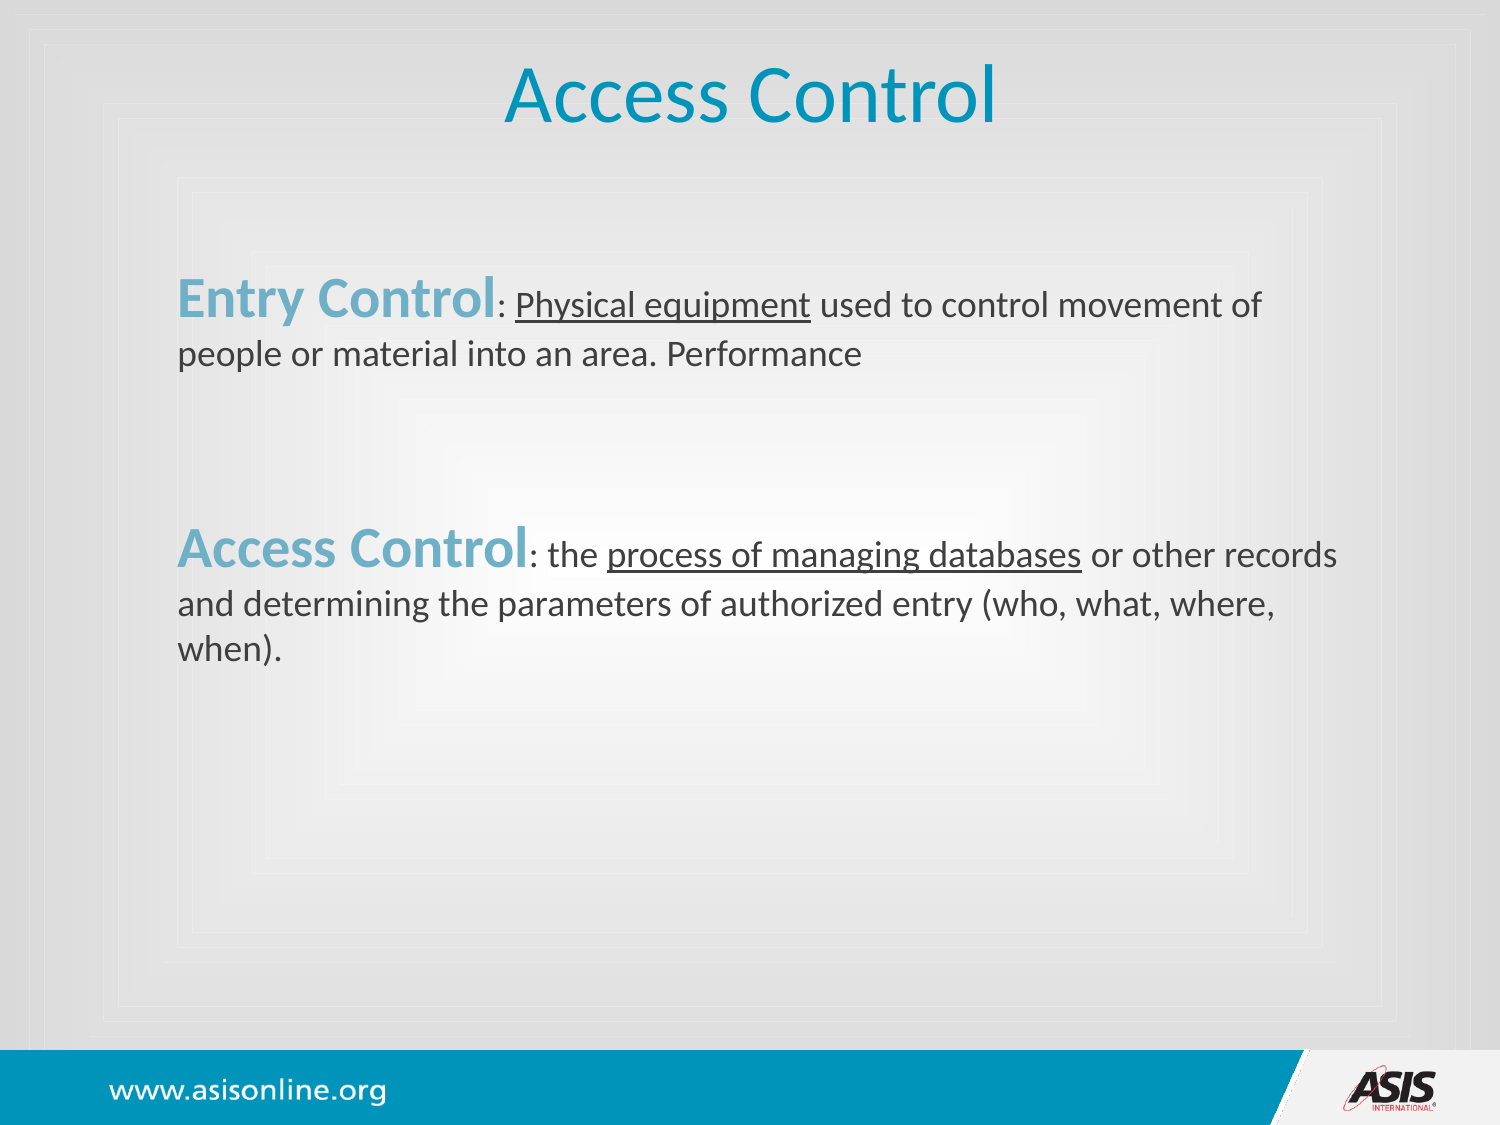

Access Control
Entry Control: Physical equipment used to control movement of people or material into an area. Performance

Access Control: the process of managing databases or other records and determining the parameters of authorized entry (who, what, where, when).